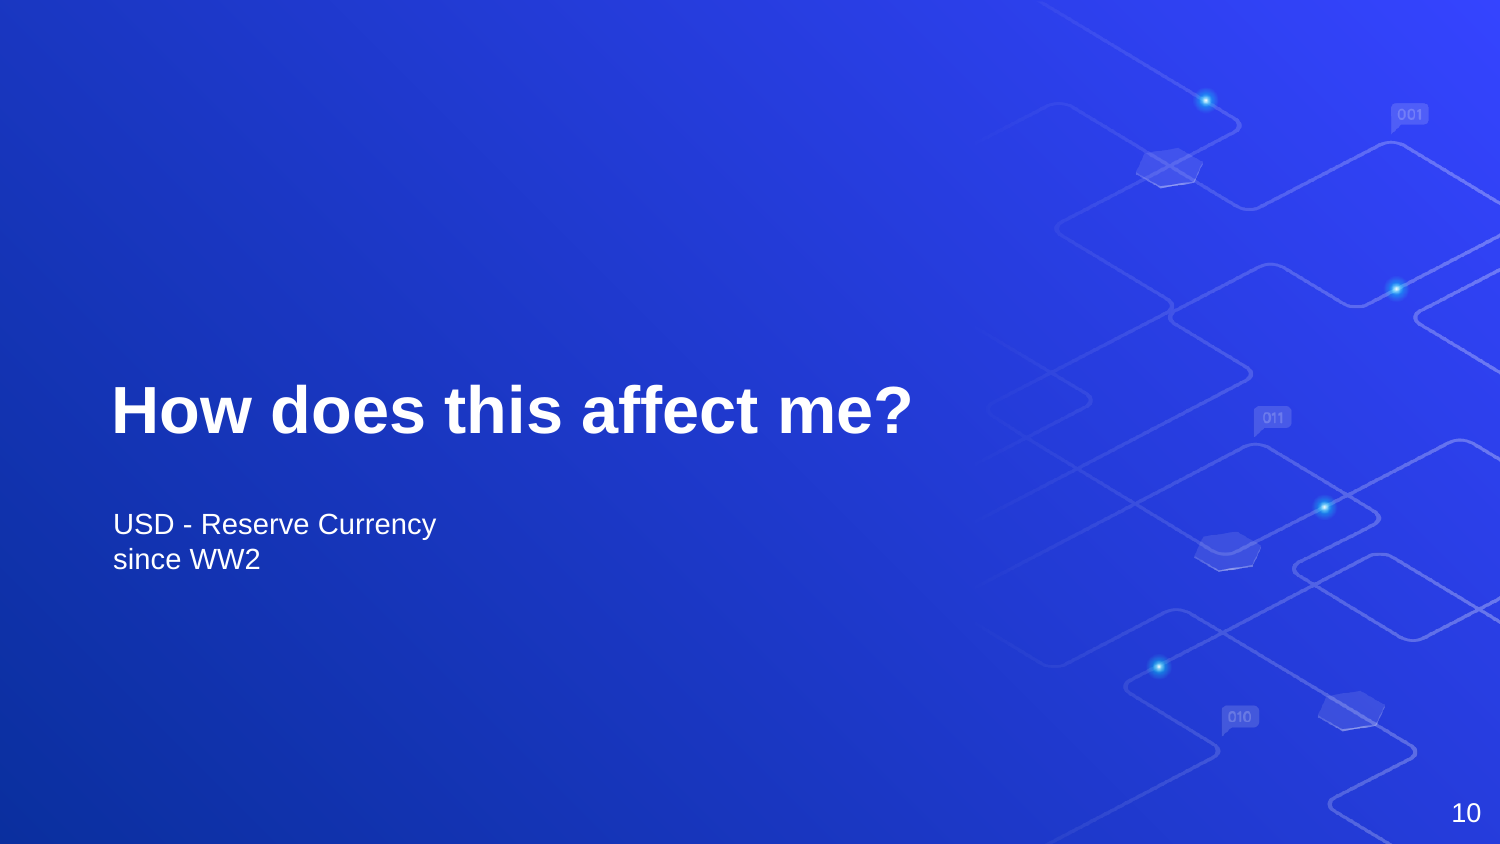

How does this affect me?
USD - Reserve Currency since WW2
10